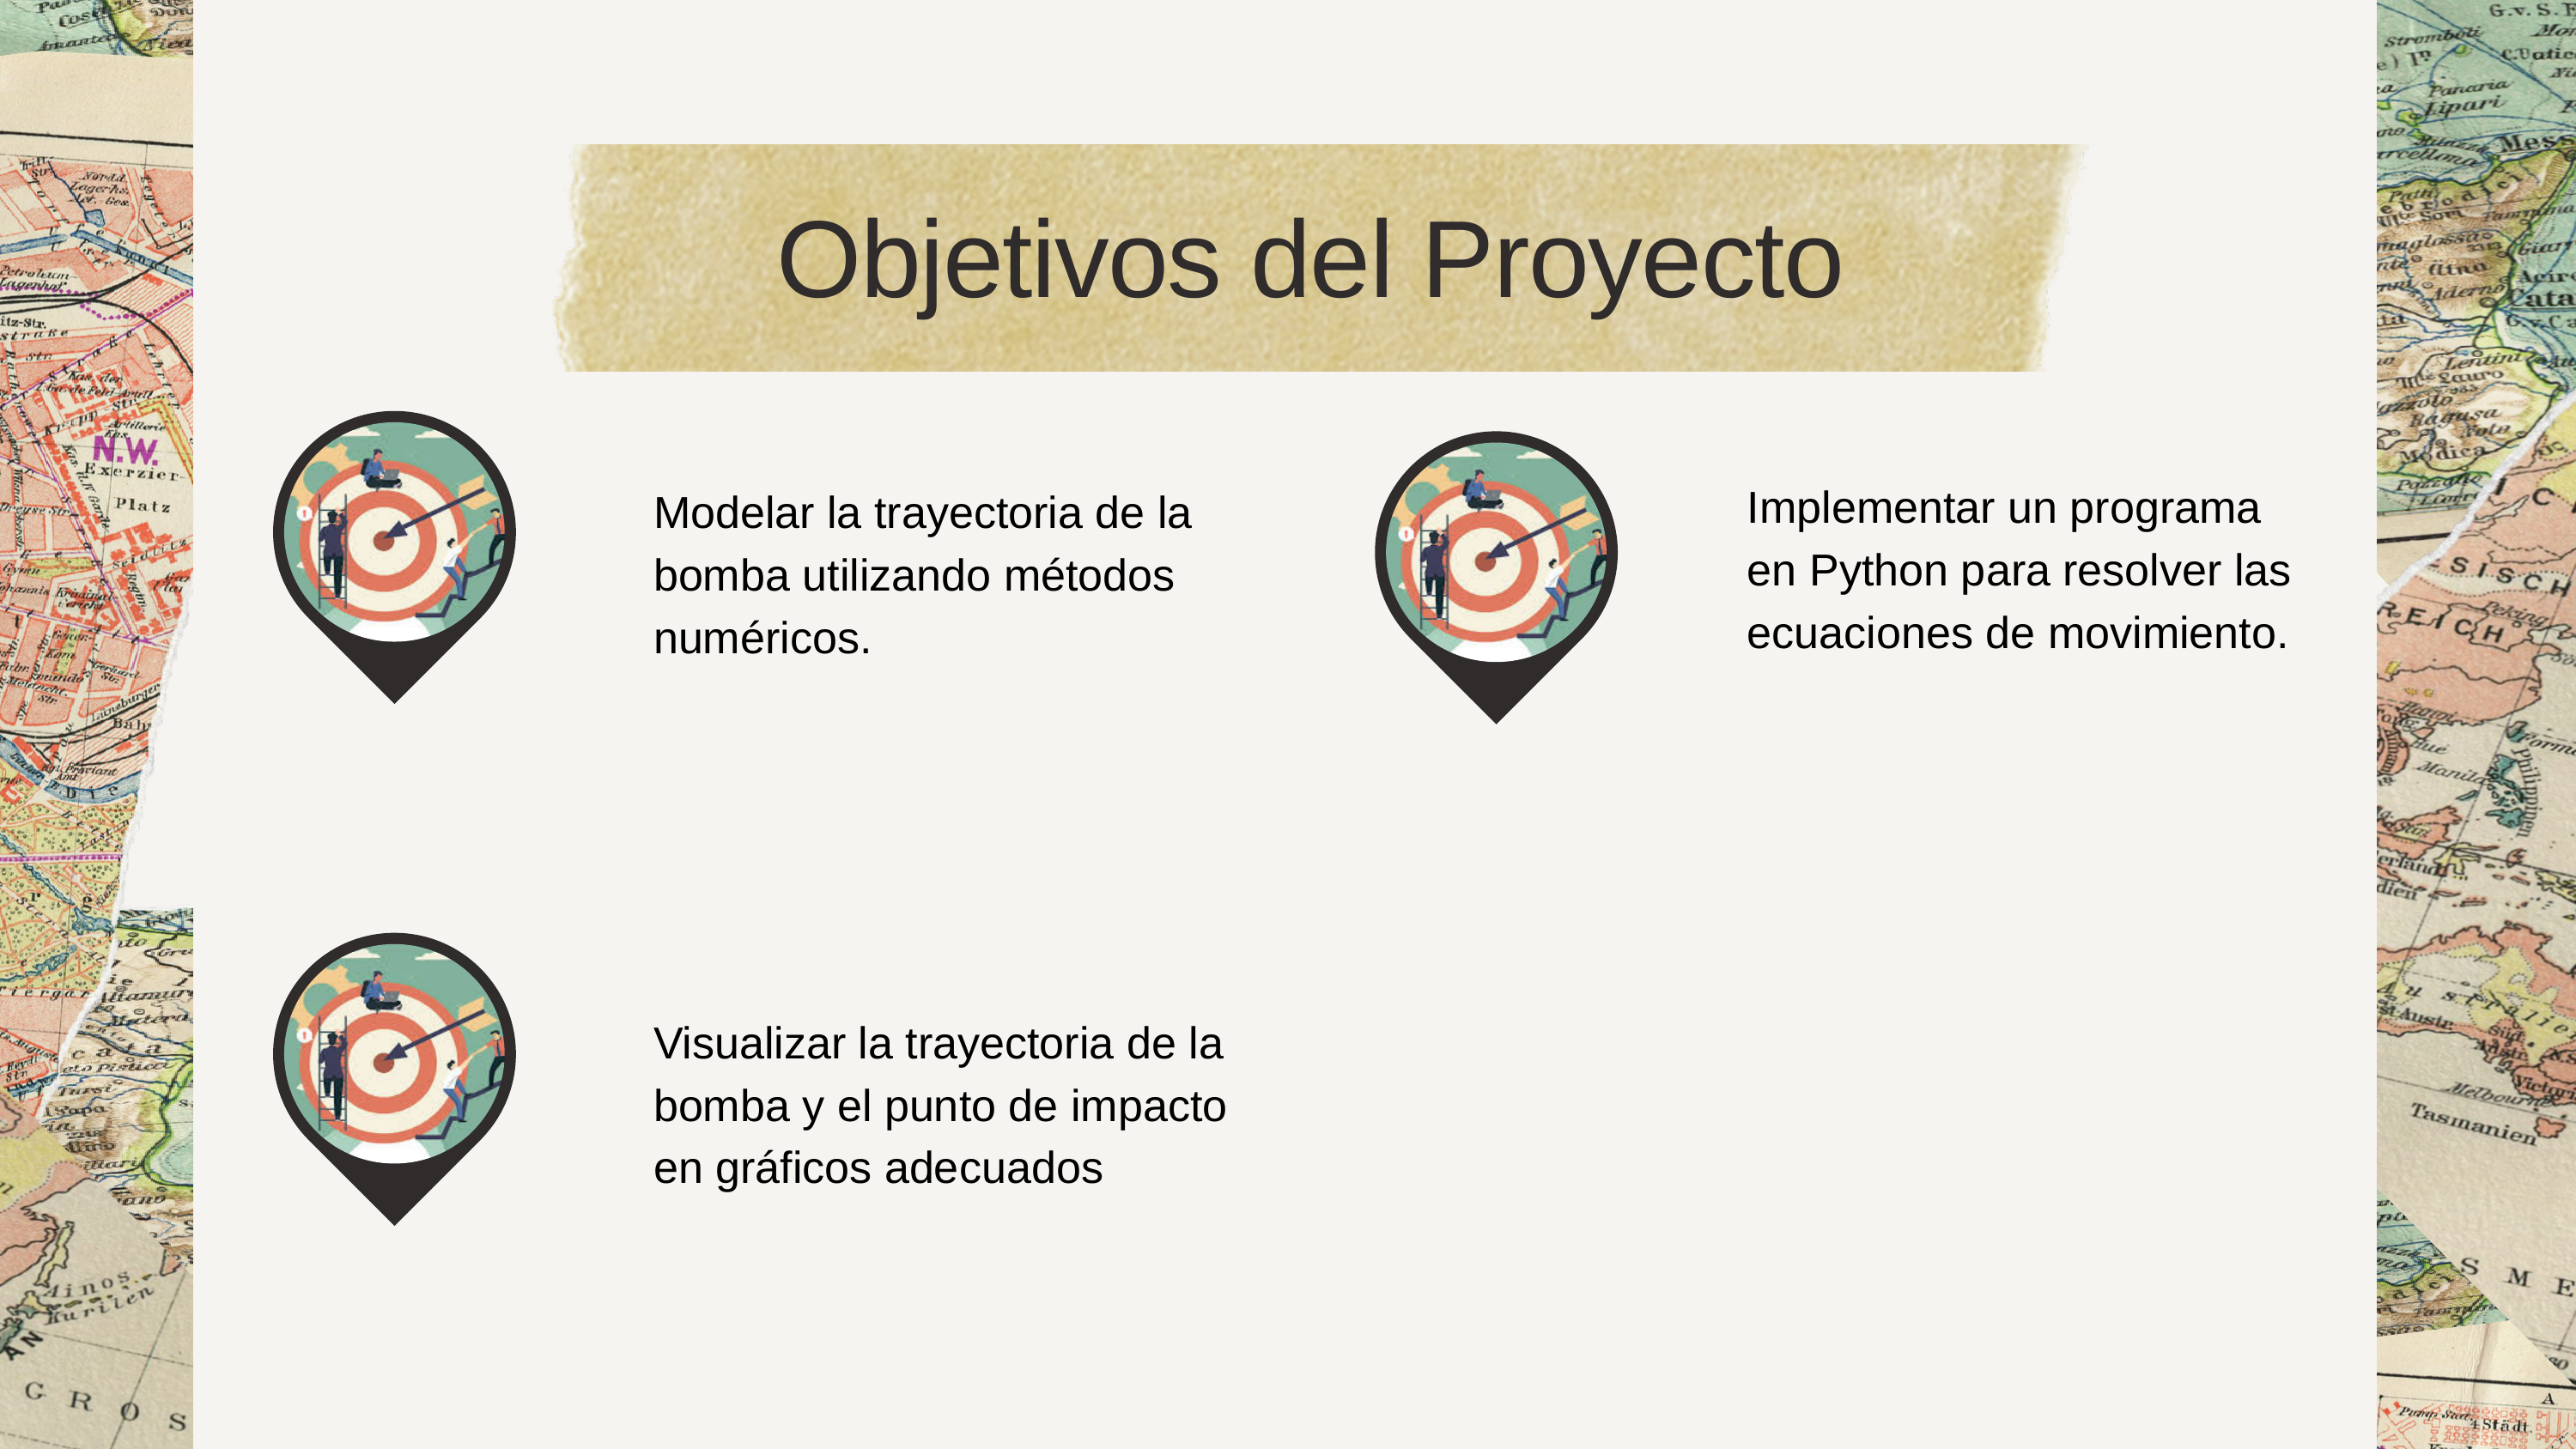

Objetivos del Proyecto

Implementar un programa en Python para resolver las ecuaciones de movimiento.
Modelar la trayectoria de la bomba utilizando métodos numéricos.

Visualizar la trayectoria de la bomba y el punto de impacto en gráficos adecuados